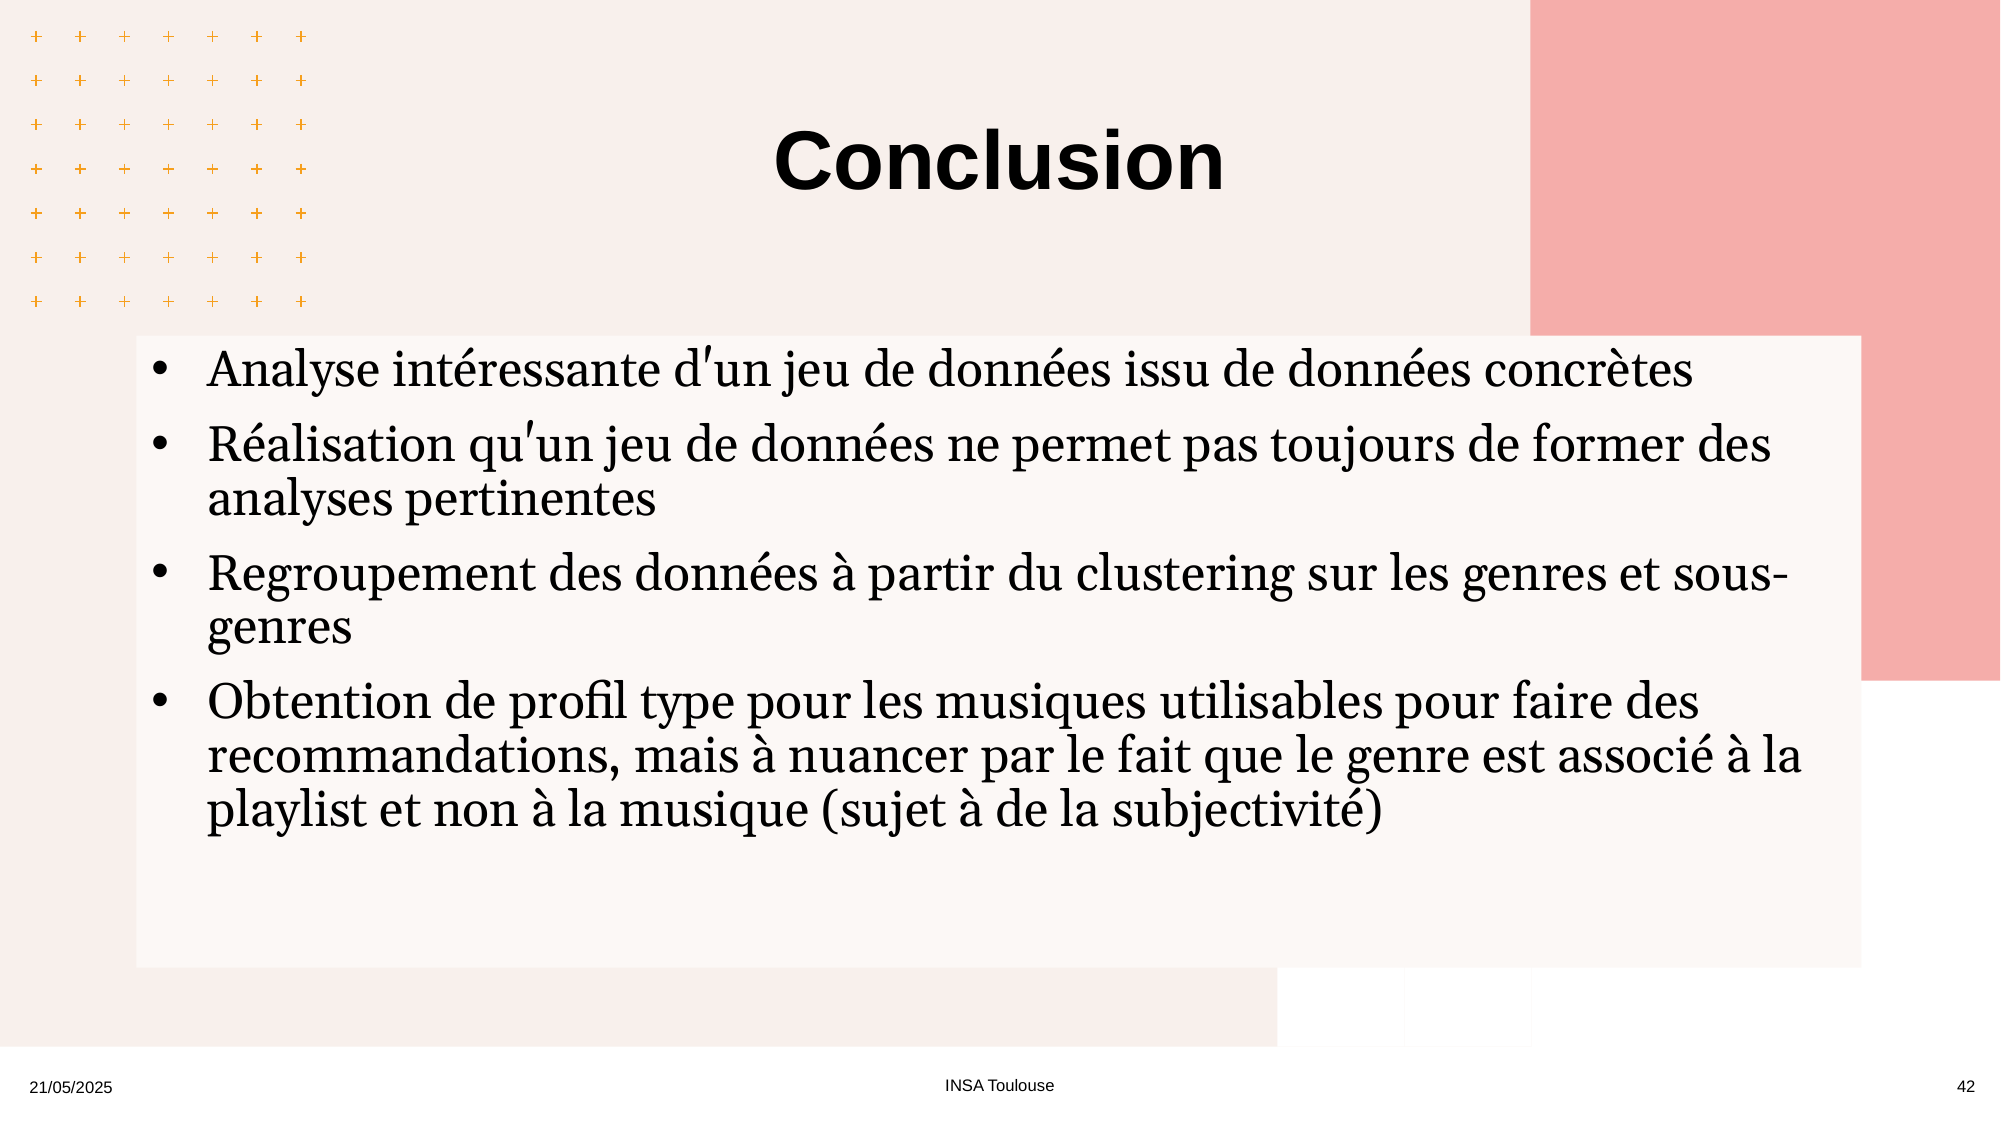

# Conclusion
Analyse intéressante d'un jeu de données issu de données concrètes
Réalisation qu'un jeu de données ne permet pas toujours de former des analyses pertinentes
Regroupement des données à partir du clustering sur les genres et sous-genres
Obtention de profil type pour les musiques utilisables pour faire des recommandations, mais à nuancer par le fait que le genre est associé à la playlist et non à la musique (sujet à de la subjectivité)

INSA Toulouse
42
21/05/2025